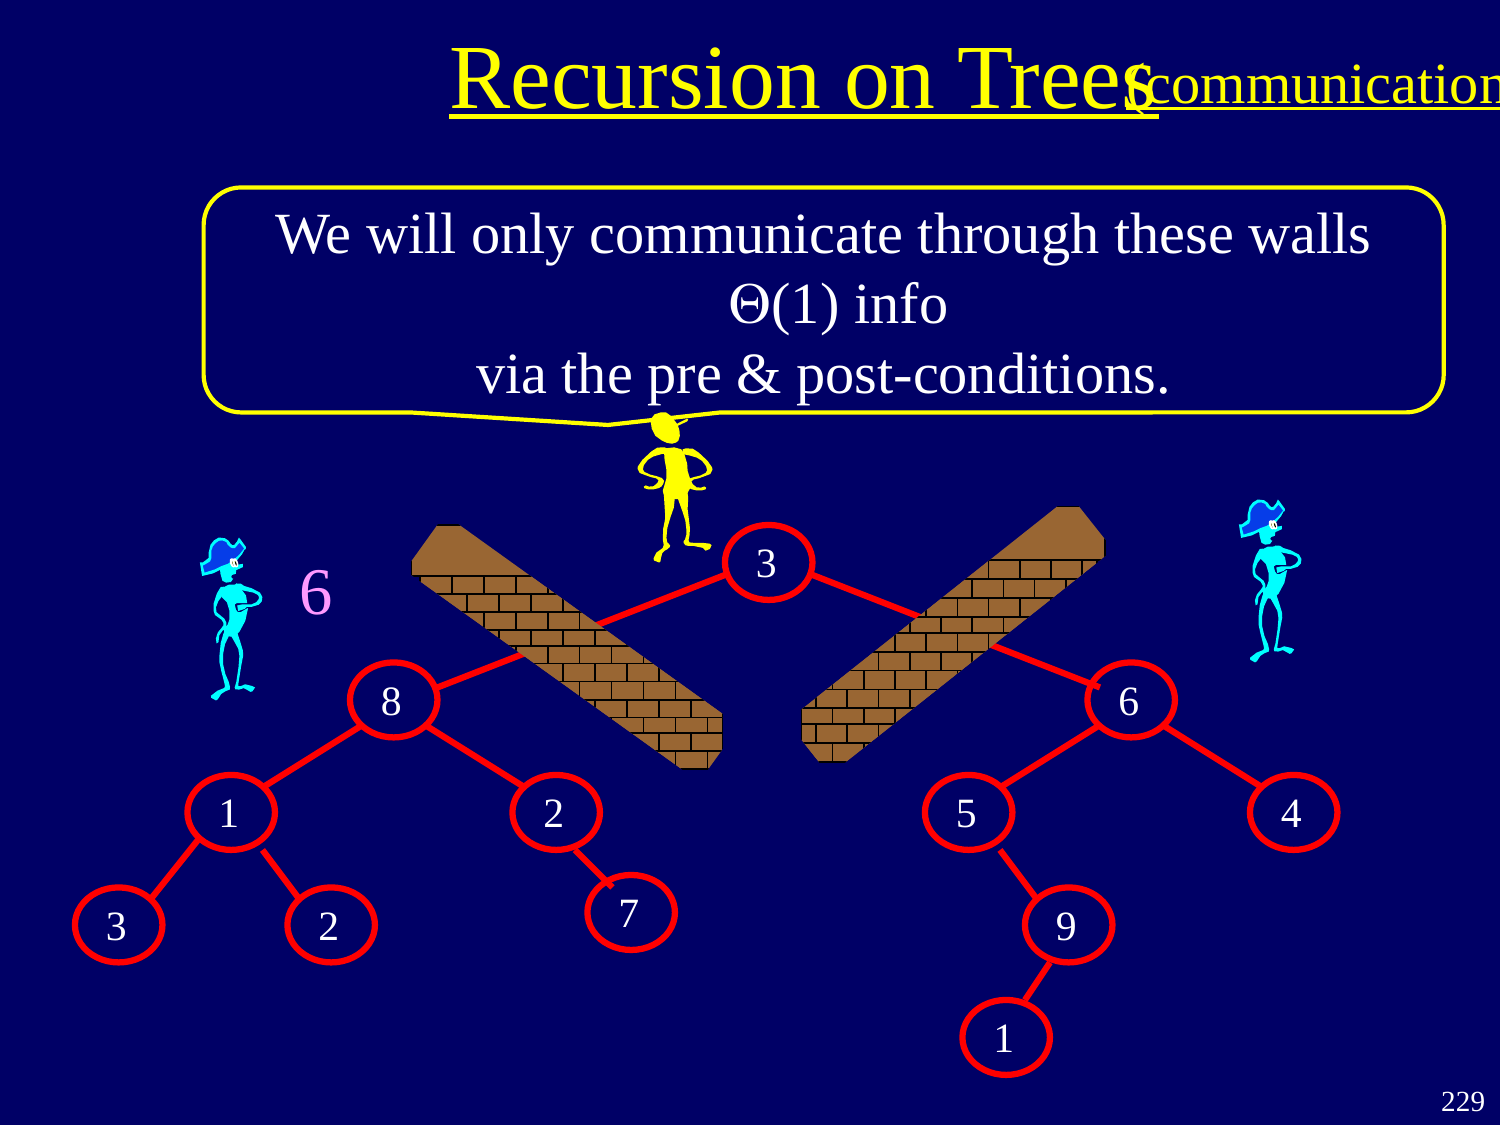

Recursion on Trees
(communication)
We will only communicate through these walls
 Θ(1) info
via the pre & post-conditions.

3

8

6

1

2

5

4

7

3

2

9

1

6